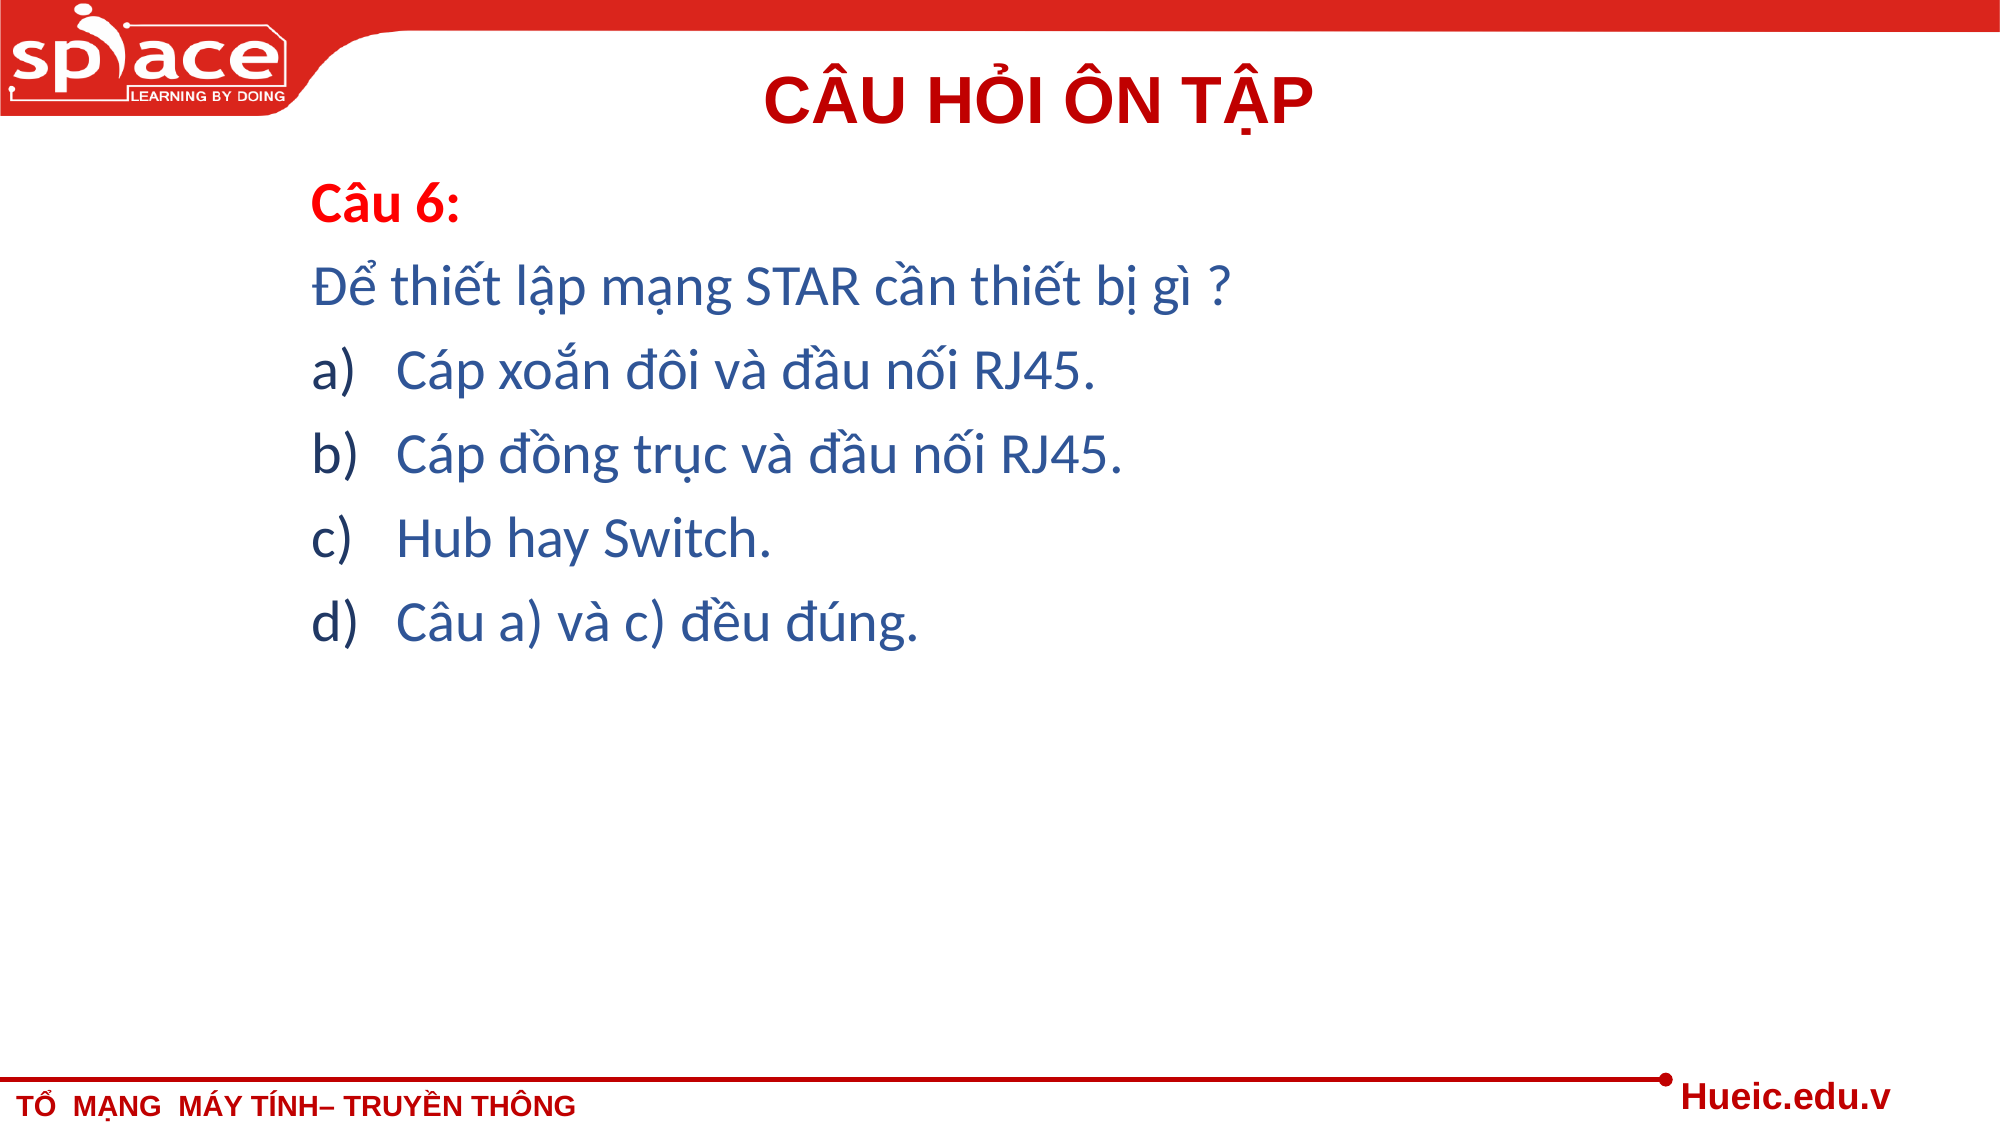

# CÂU HỎI ÔN TẬP
Câu 6:
Để thiết lập mạng STAR cần thiết bị gì ?
Cáp xoắn đôi và đầu nối RJ45.
Cáp đồng trục và đầu nối RJ45.
Hub hay Switch.
Câu a) và c) đều đúng.